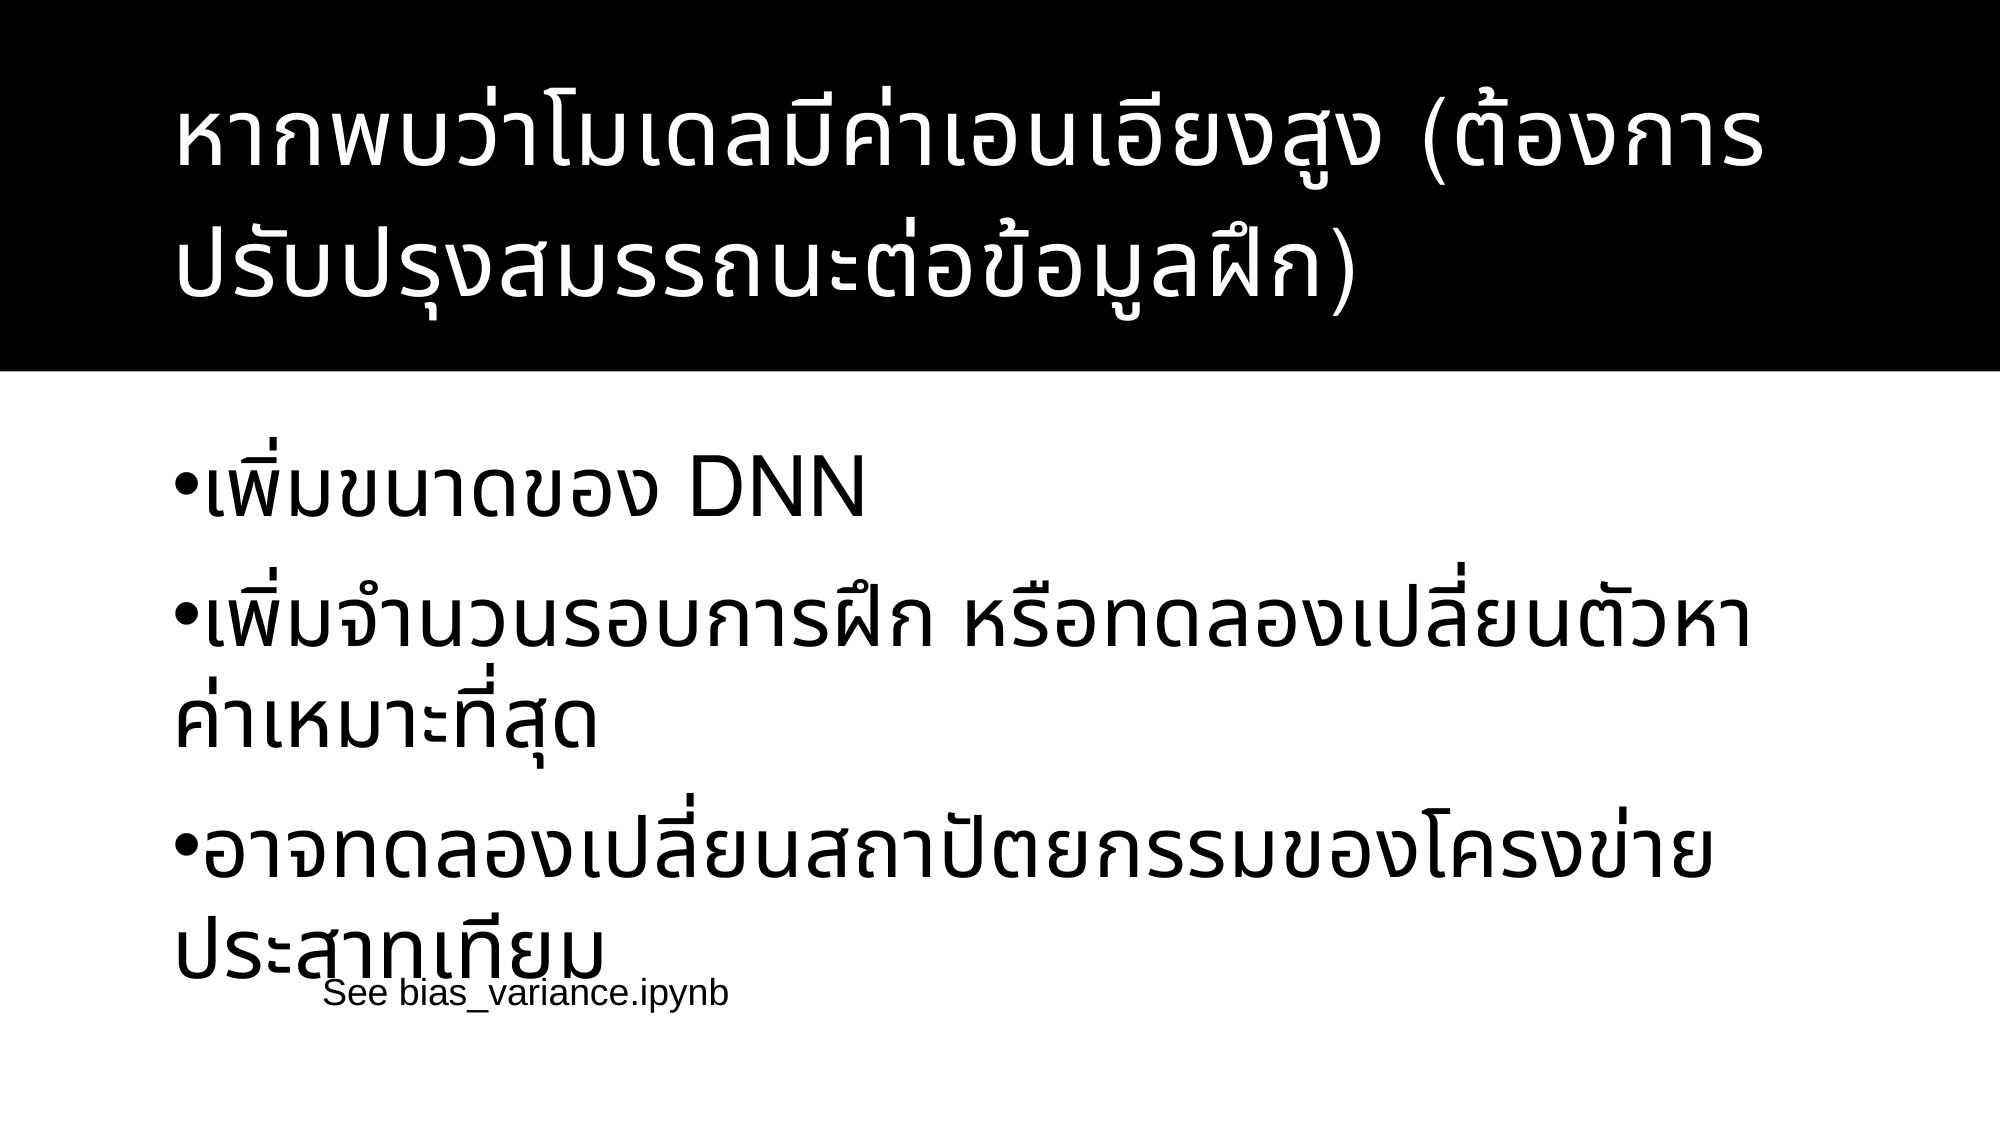

# หากพบว่าโมเดลมีค่าเอนเอียงสูง (ต้องการปรับปรุงสมรรถนะต่อข้อมูลฝึก)
เพิ่มขนาดของ DNN
เพิ่มจำนวนรอบการฝึก หรือทดลองเปลี่ยนตัวหาค่าเหมาะที่สุด
อาจทดลองเปลี่ยนสถาปัตยกรรมของโครงข่ายประสาทเทียม

See bias_variance.ipynb